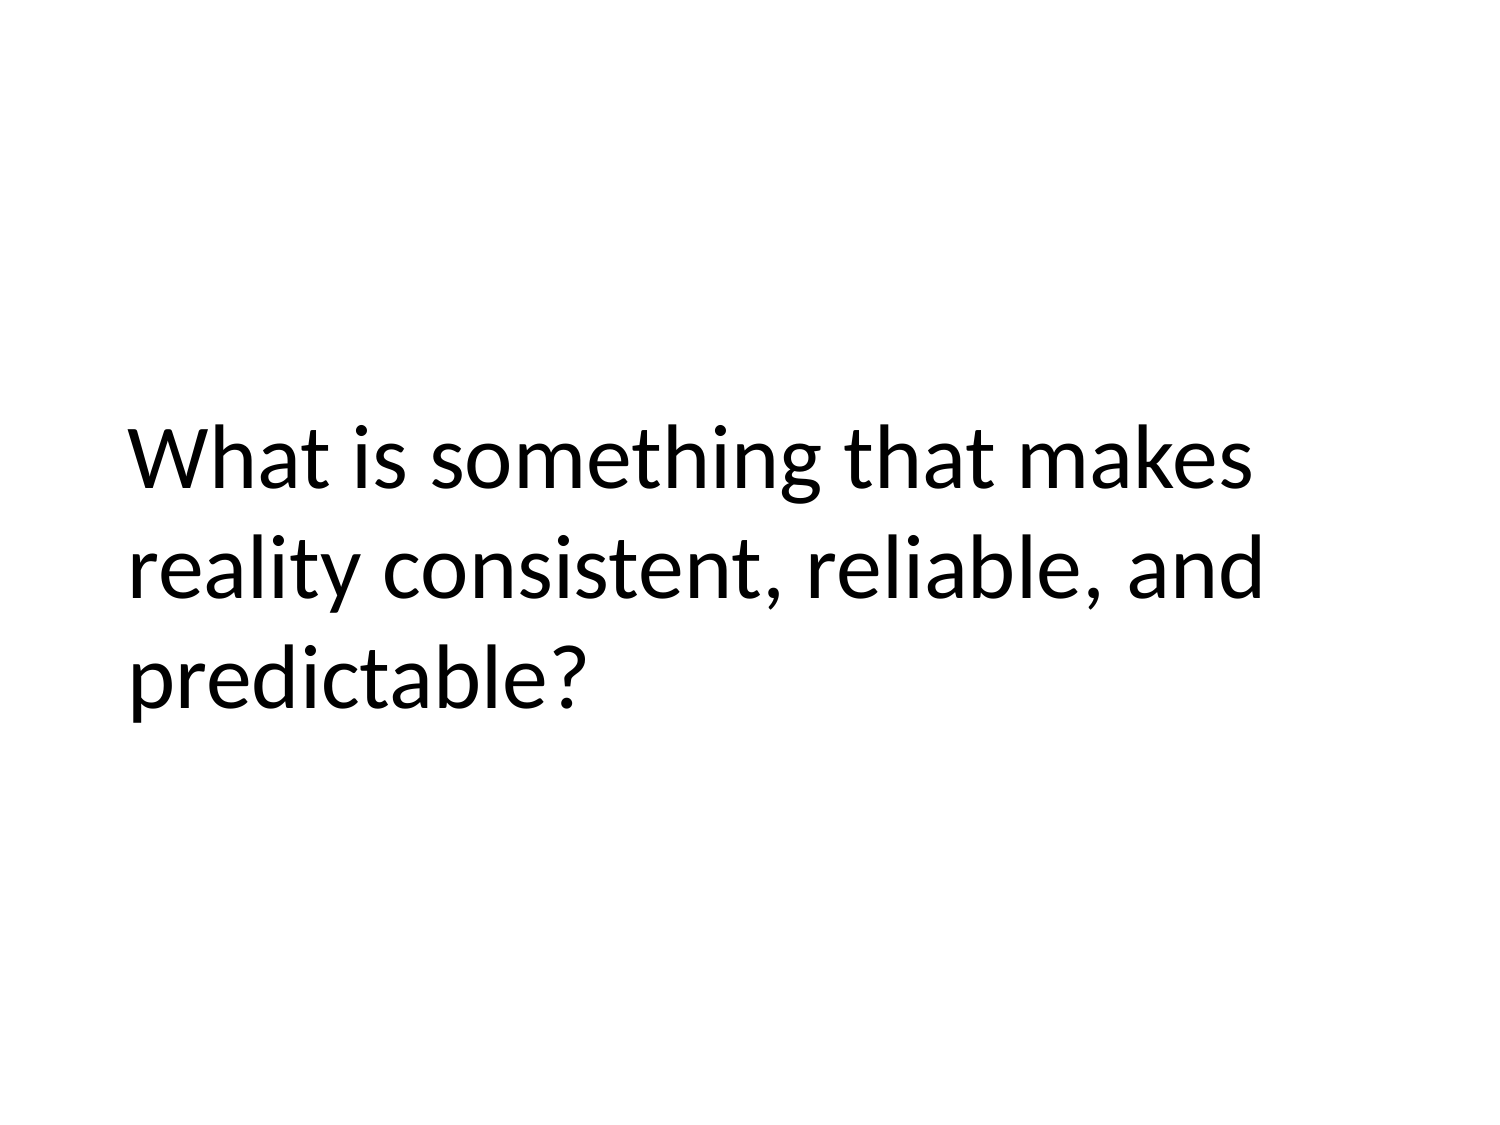

# What is something that makes reality consistent, reliable, and predictable?